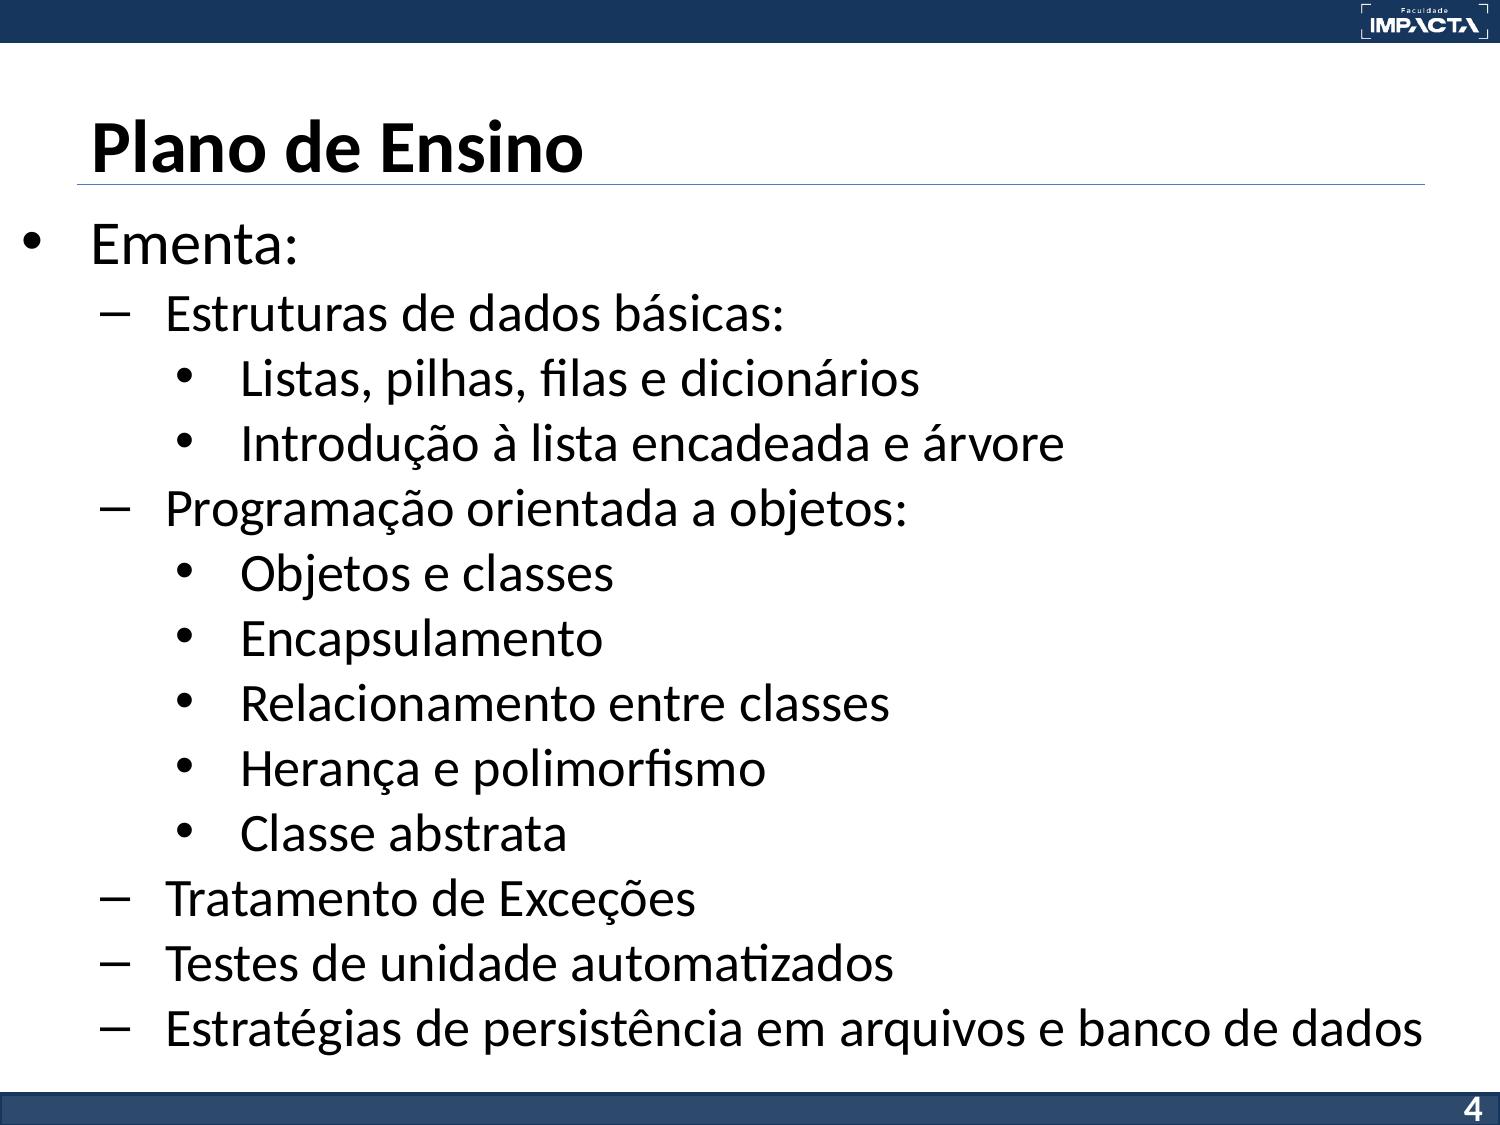

# Plano de Ensino
Ementa:
Estruturas de dados básicas:
Listas, pilhas, filas e dicionários
Introdução à lista encadeada e árvore
Programação orientada a objetos:
Objetos e classes
Encapsulamento
Relacionamento entre classes
Herança e polimorfismo
Classe abstrata
Tratamento de Exceções
Testes de unidade automatizados
Estratégias de persistência em arquivos e banco de dados
4